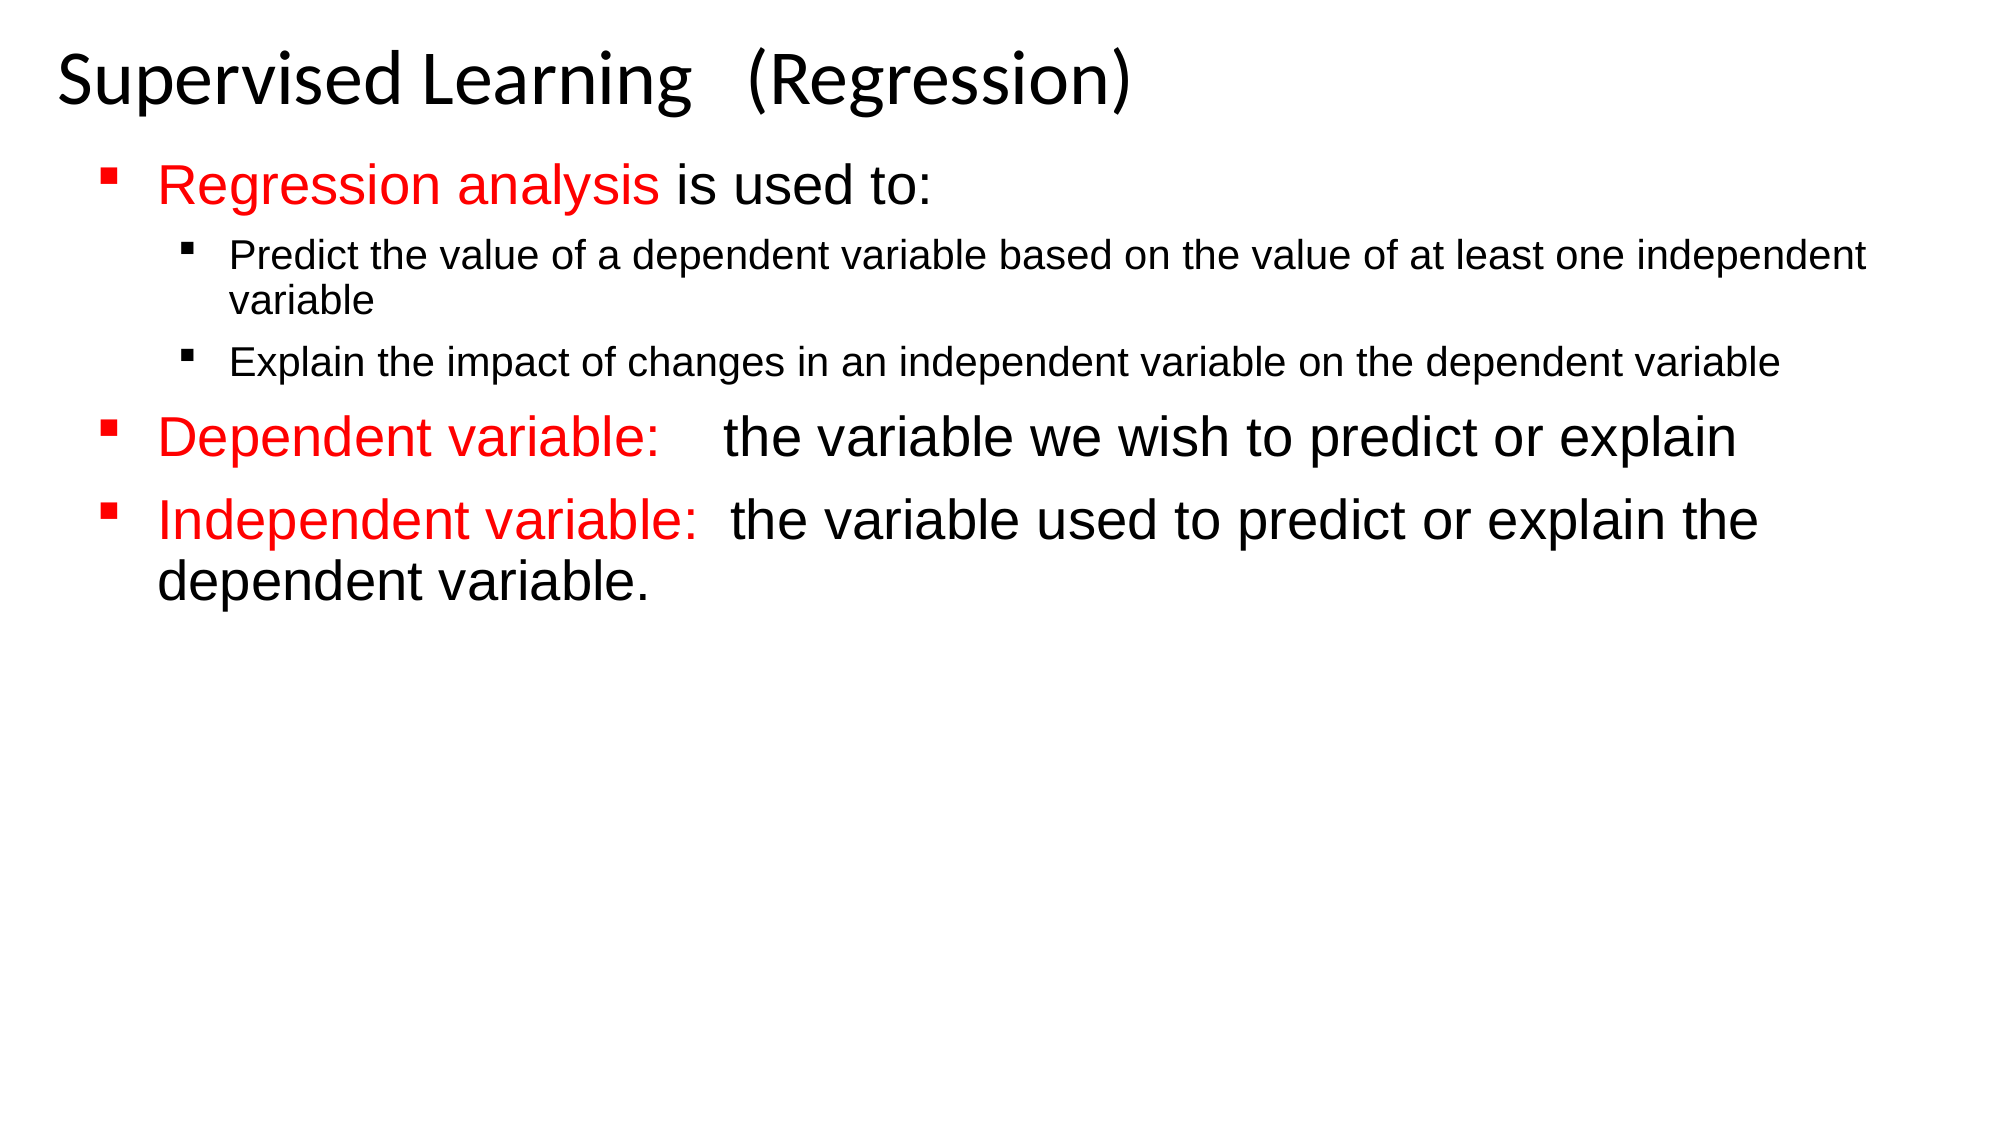

Supervised Learning   (Regression)
Regression analysis is used to:
Predict the value of a dependent variable based on the value of at least one independent variable
Explain the impact of changes in an independent variable on the dependent variable
Dependent variable:    the variable we wish to predict or explain
Independent variable:  the variable used to predict or explain the	     dependent variable.